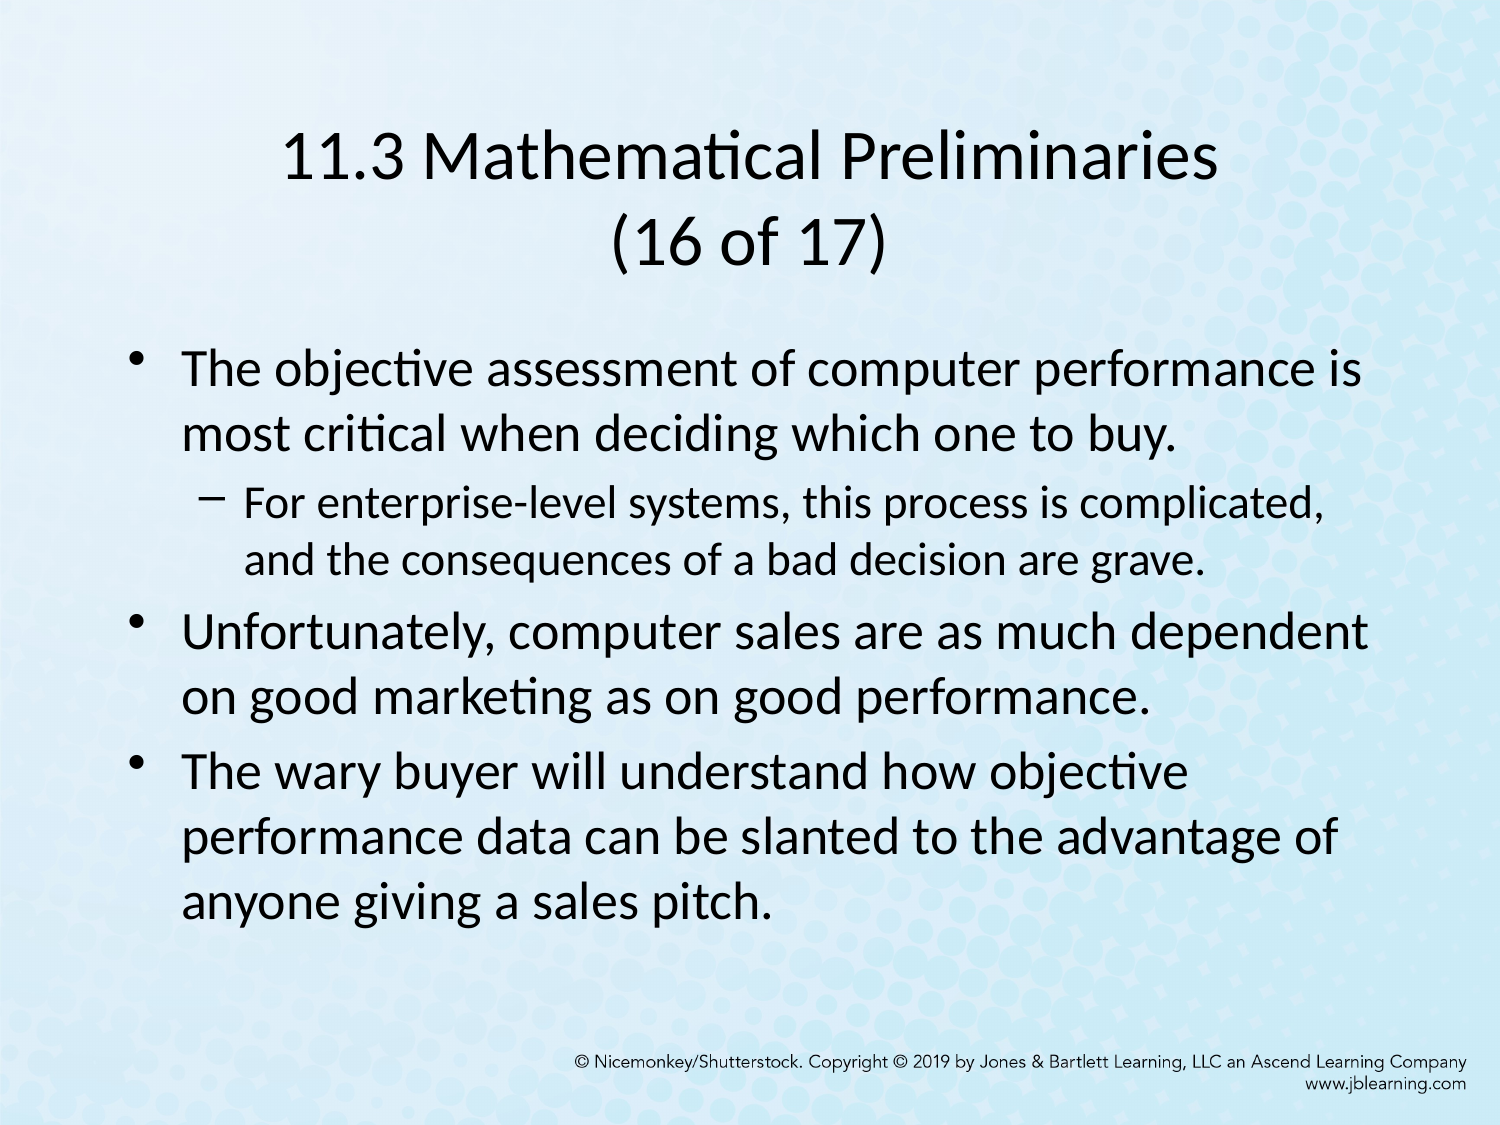

# 11.3 Mathematical Preliminaries (16 of 17)
The objective assessment of computer performance is most critical when deciding which one to buy.
For enterprise-level systems, this process is complicated, and the consequences of a bad decision are grave.
Unfortunately, computer sales are as much dependent on good marketing as on good performance.
The wary buyer will understand how objective performance data can be slanted to the advantage of anyone giving a sales pitch.